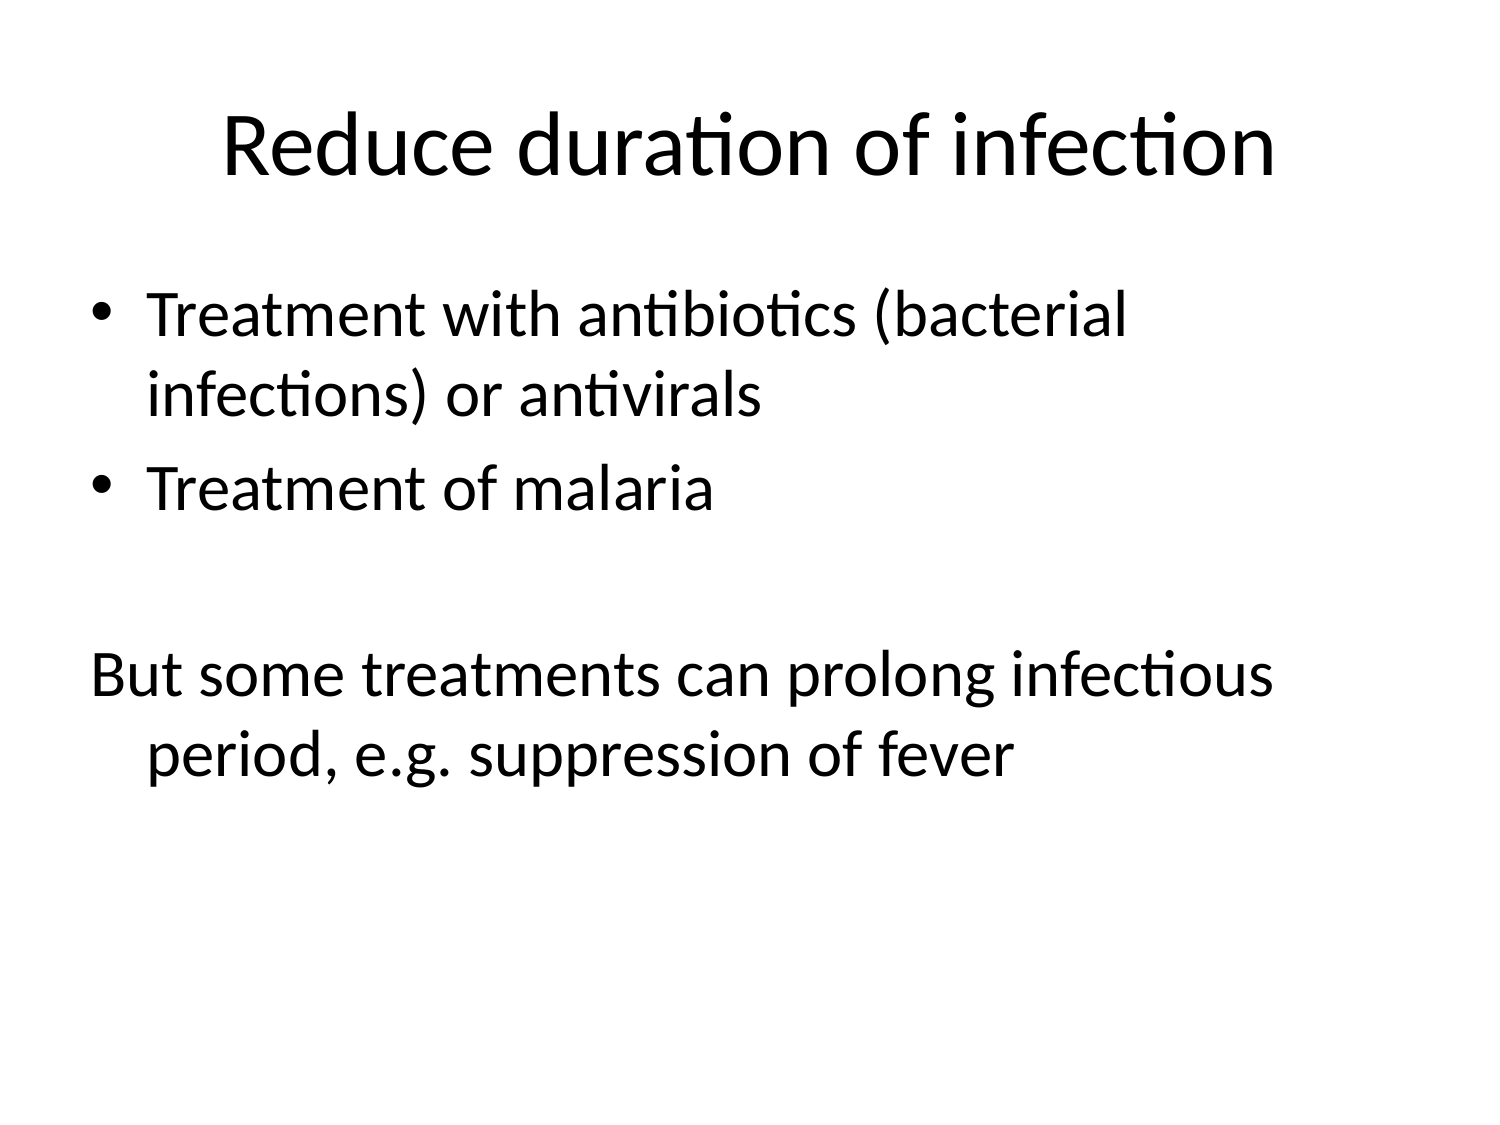

# Reduce duration of infection
Treatment with antibiotics (bacterial infections) or antivirals
Treatment of malaria

But some treatments can prolong infectious period, e.g. suppression of fever